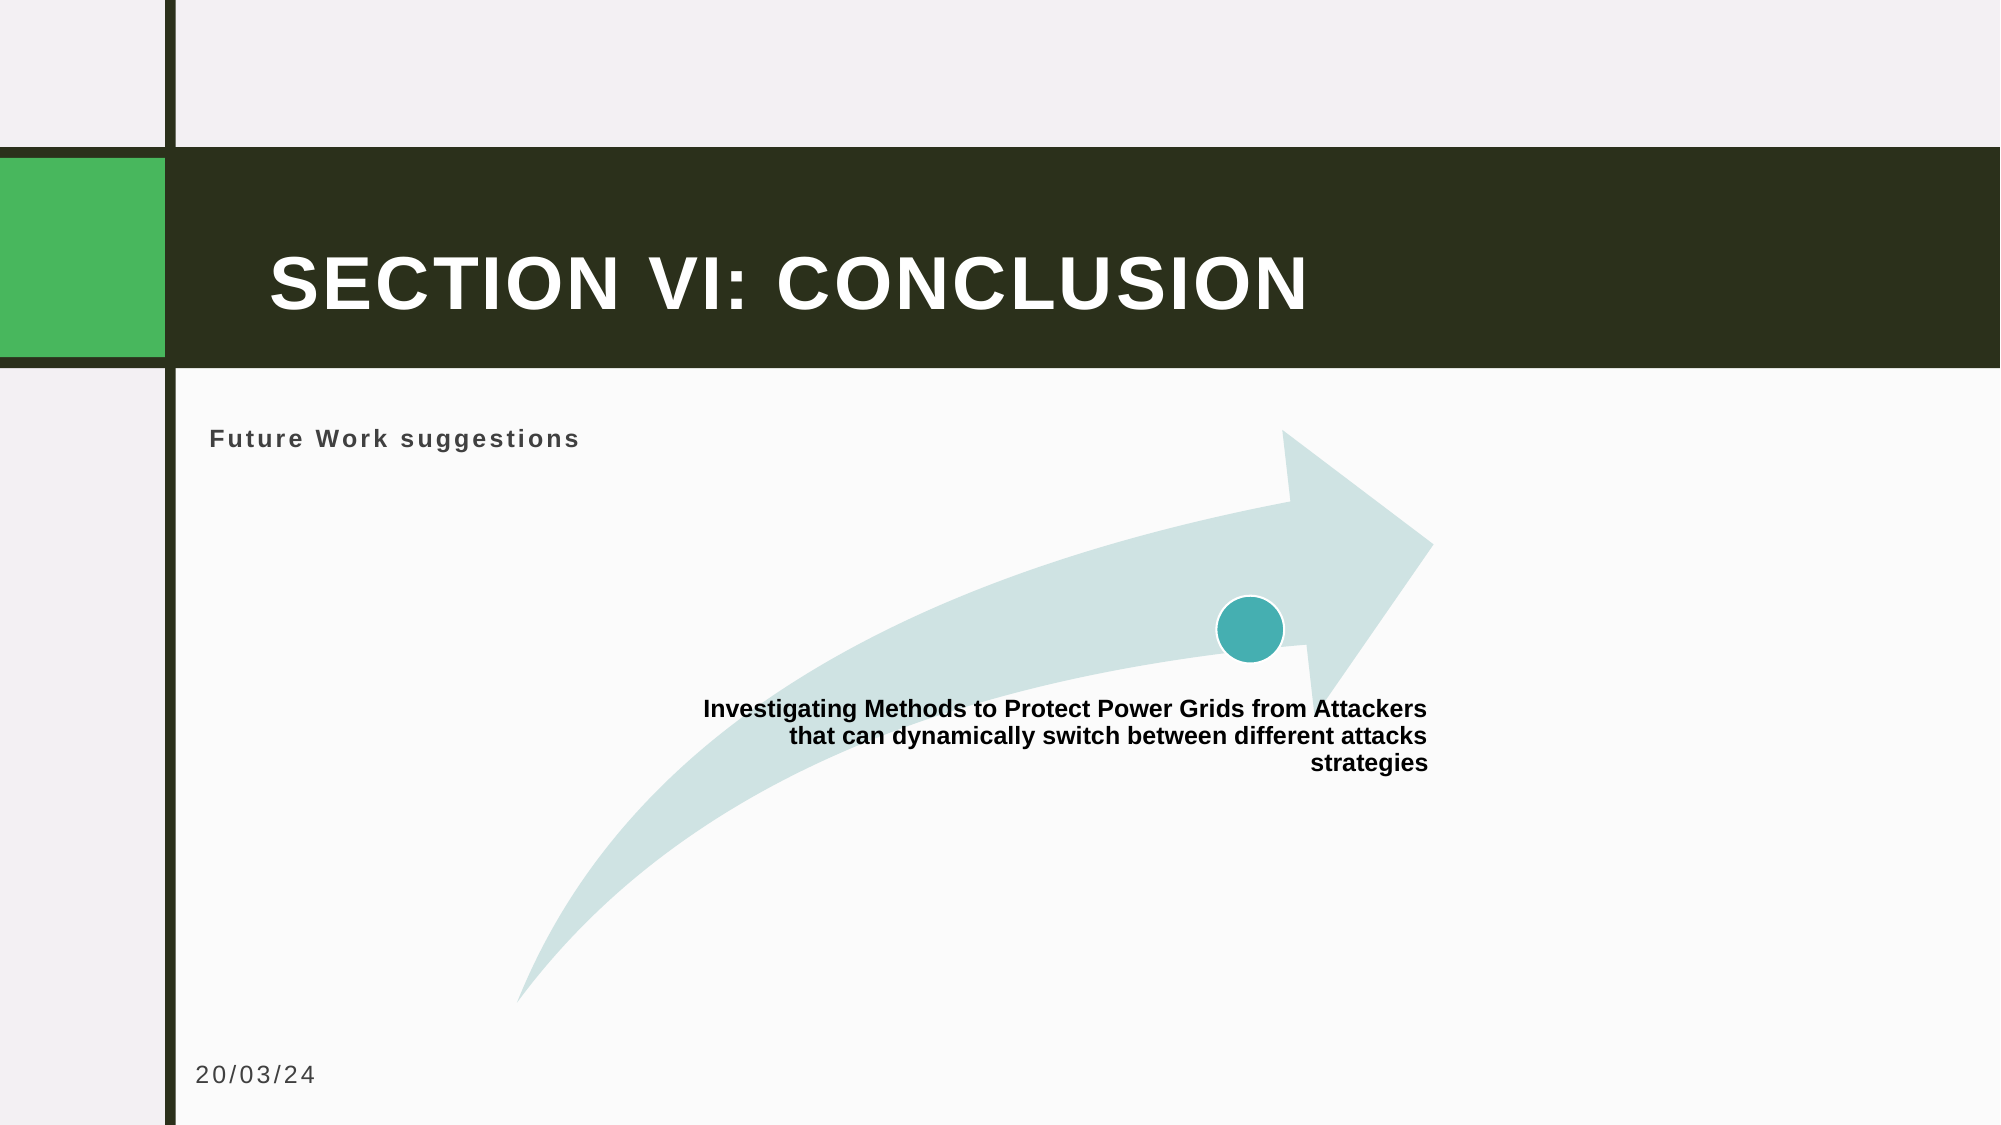

# SECTION VI: CONCLUSION

Future Work suggestions
Investigating Methods to Protect Power Grids from Attackers that can dynamically switch between different attacks strategies

20/03/24
ABHILASH KASHYAP BALASUBRAMANYAM
18